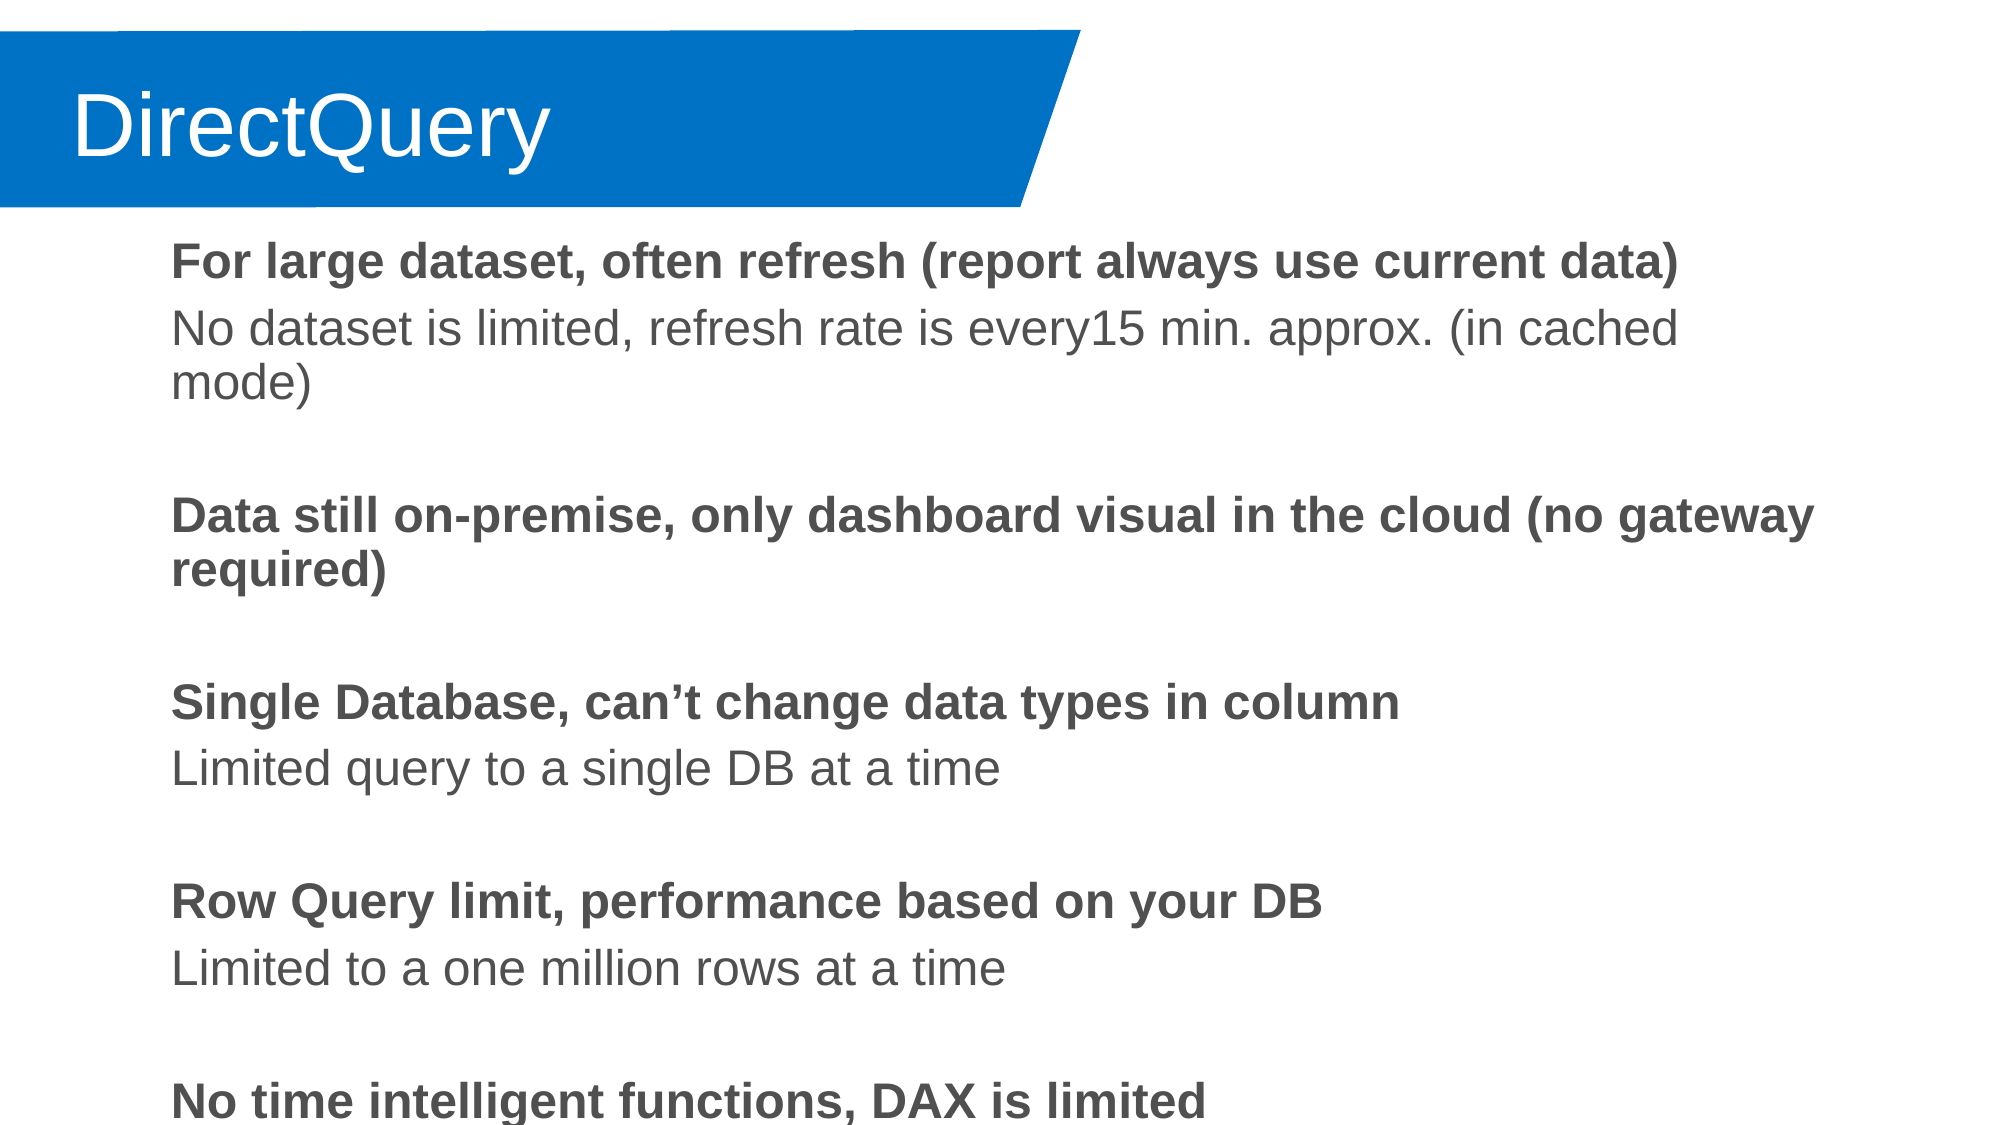

DirectQuery
For large dataset, often refresh (report always use current data)
No dataset is limited, refresh rate is every15 min. approx. (in cached mode)

Data still on-premise, only dashboard visual in the cloud (no gateway required)

Single Database, can’t change data types in column
Limited query to a single DB at a time

Row Query limit, performance based on your DB
Limited to a one million rows at a time

No time intelligent functions, DAX is limited